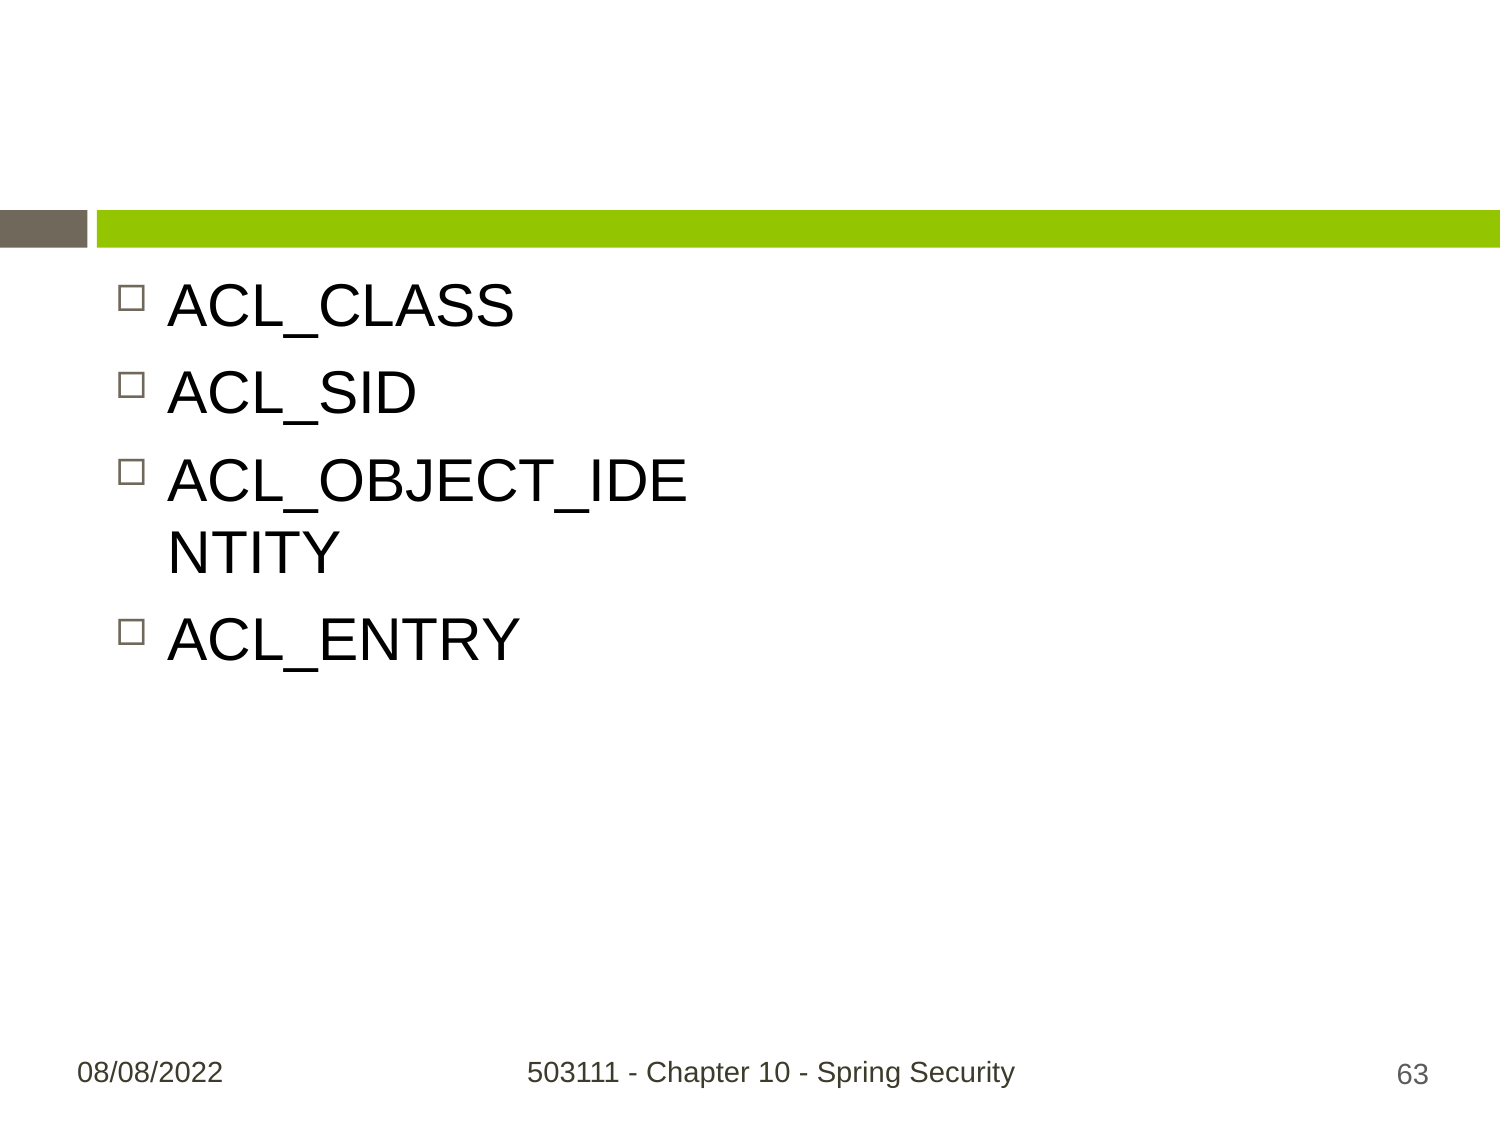

ACL_CLASS
ACL_SID
ACL_OBJECT_IDENTITY
ACL_ENTRY
63
08/08/2022
503111 - Chapter 10 - Spring Security